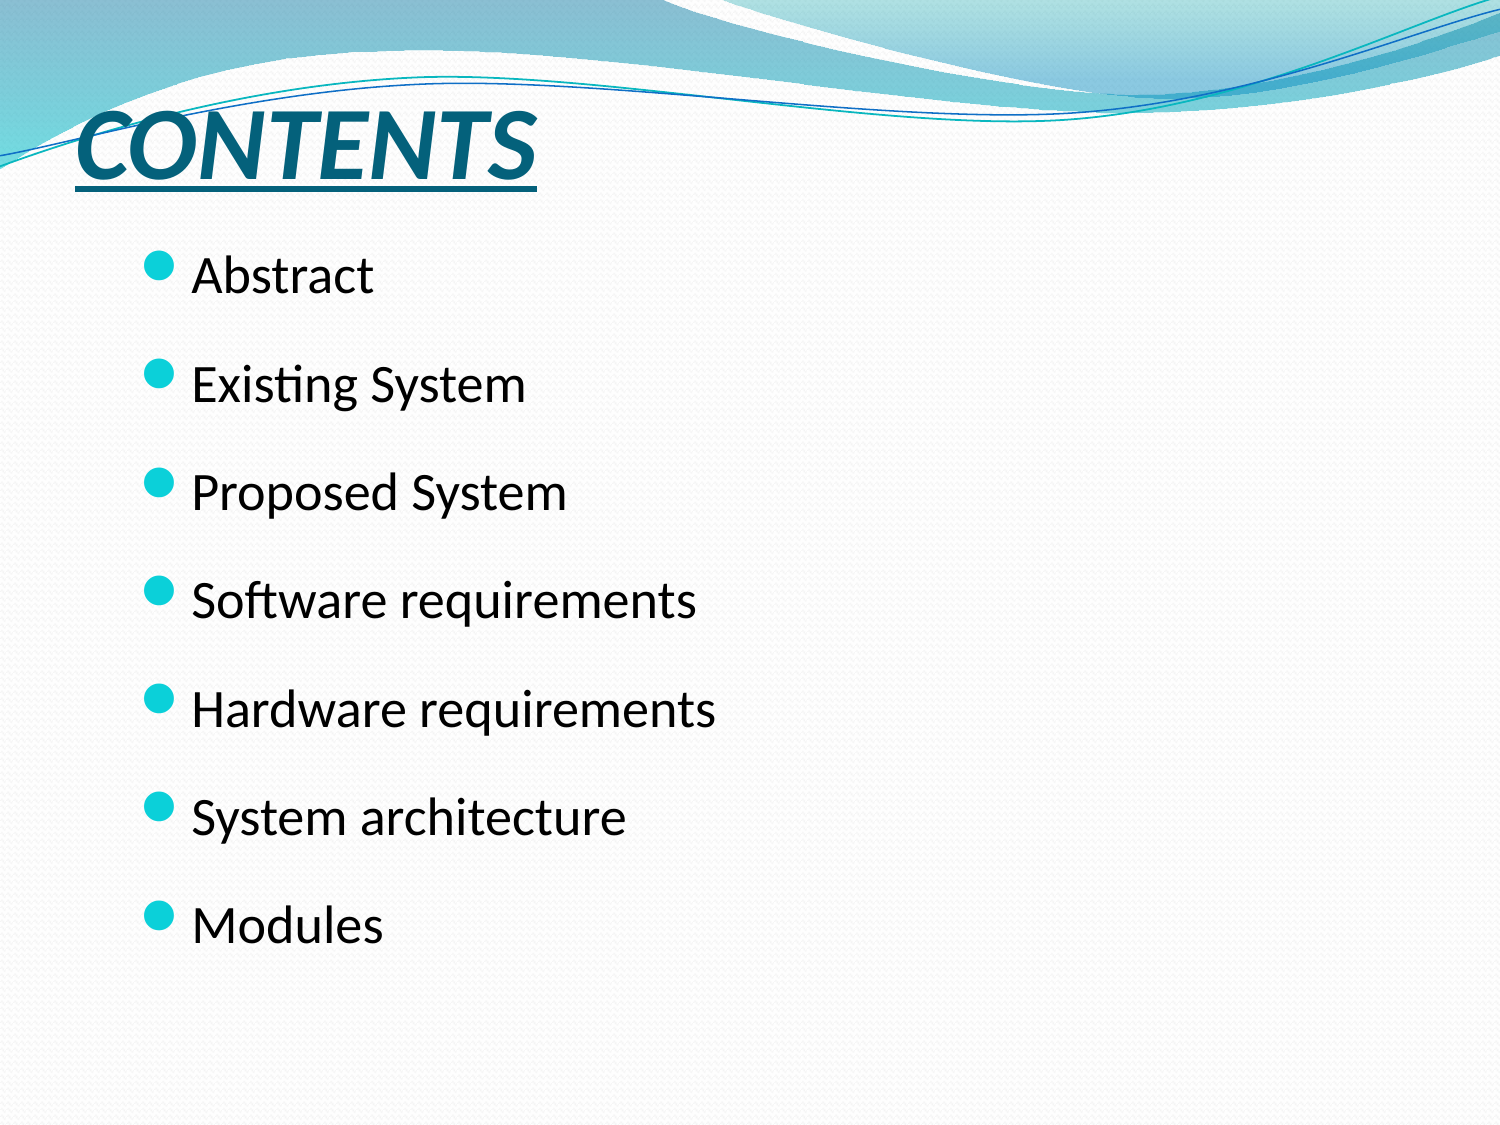

# CONTENTS
Abstract
Existing System
Proposed System
Software requirements
Hardware requirements
System architecture
Modules